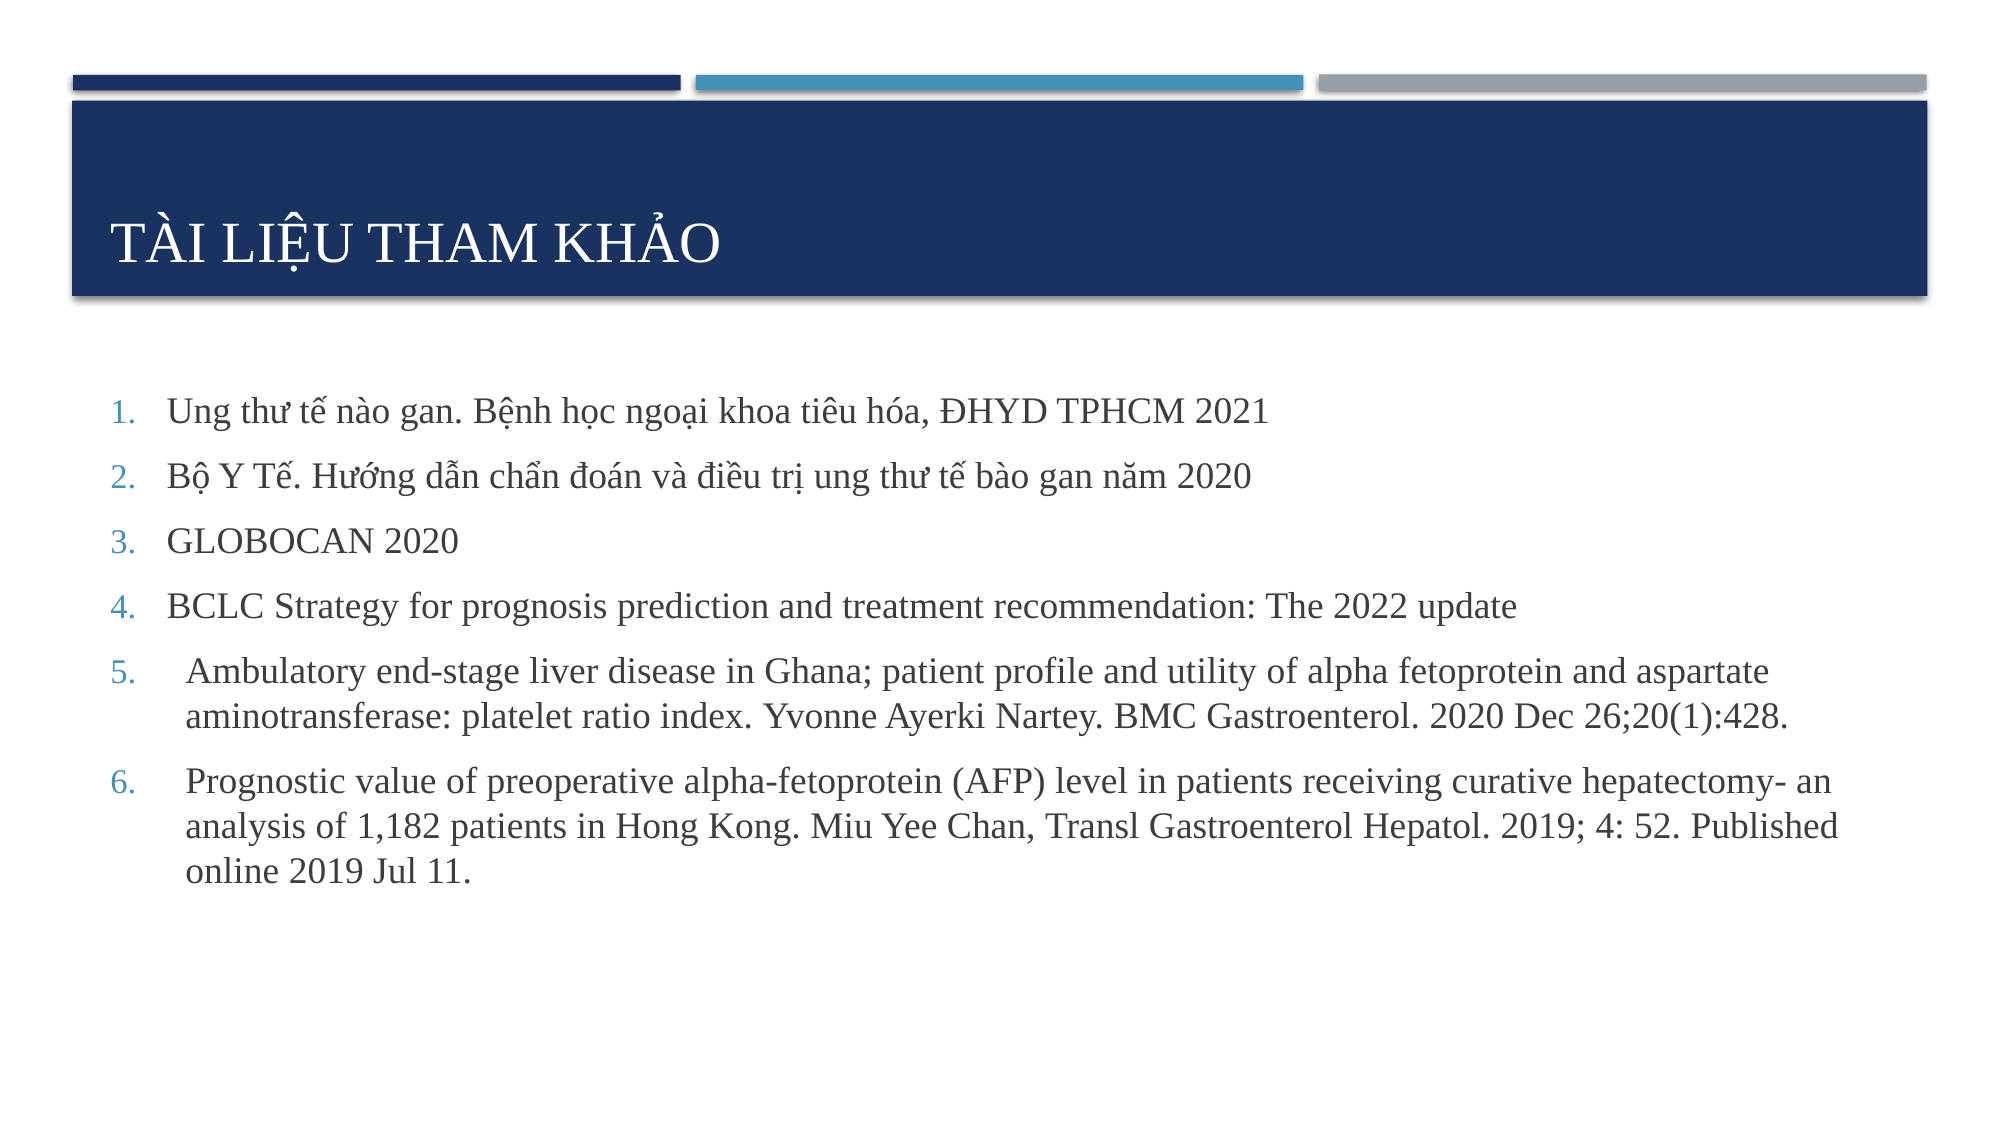

# Tài liệu tham khảo
Ung thư tế nào gan. Bệnh học ngoại khoa tiêu hóa, ĐHYD TPHCM 2021
Bộ Y Tế. Hướng dẫn chẩn đoán và điều trị ung thư tế bào gan năm 2020
GLOBOCAN 2020
BCLC Strategy for prognosis prediction and treatment recommendation: The 2022 update
Ambulatory end-stage liver disease in Ghana; patient profile and utility of alpha fetoprotein and aspartate aminotransferase: platelet ratio index. Yvonne Ayerki Nartey. BMC Gastroenterol. 2020 Dec 26;20(1):428.
Prognostic value of preoperative alpha-fetoprotein (AFP) level in patients receiving curative hepatectomy- an analysis of 1,182 patients in Hong Kong. Miu Yee Chan, Transl Gastroenterol Hepatol. 2019; 4: 52. Published online 2019 Jul 11.